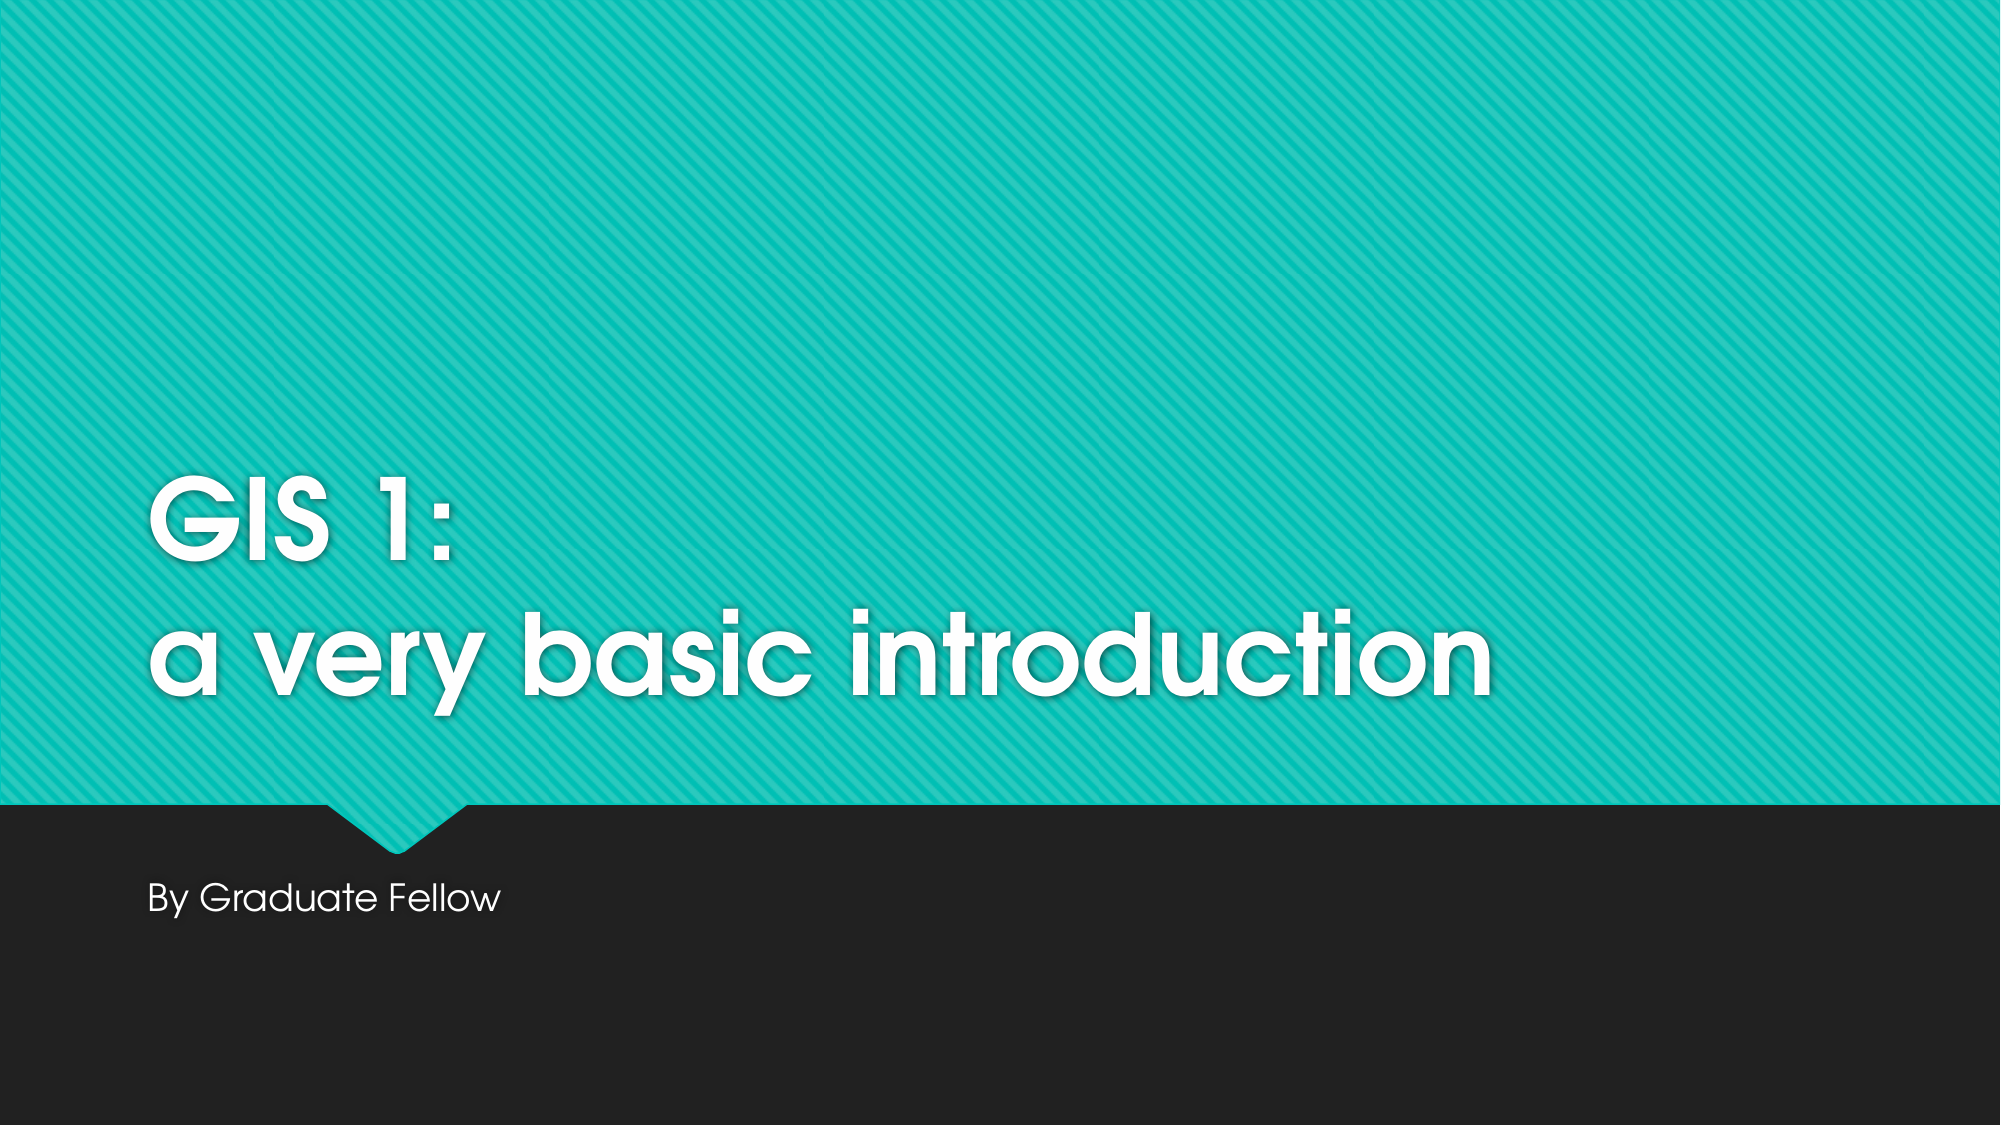

# GIS 1: a very basic introduction
By Graduate Fellow